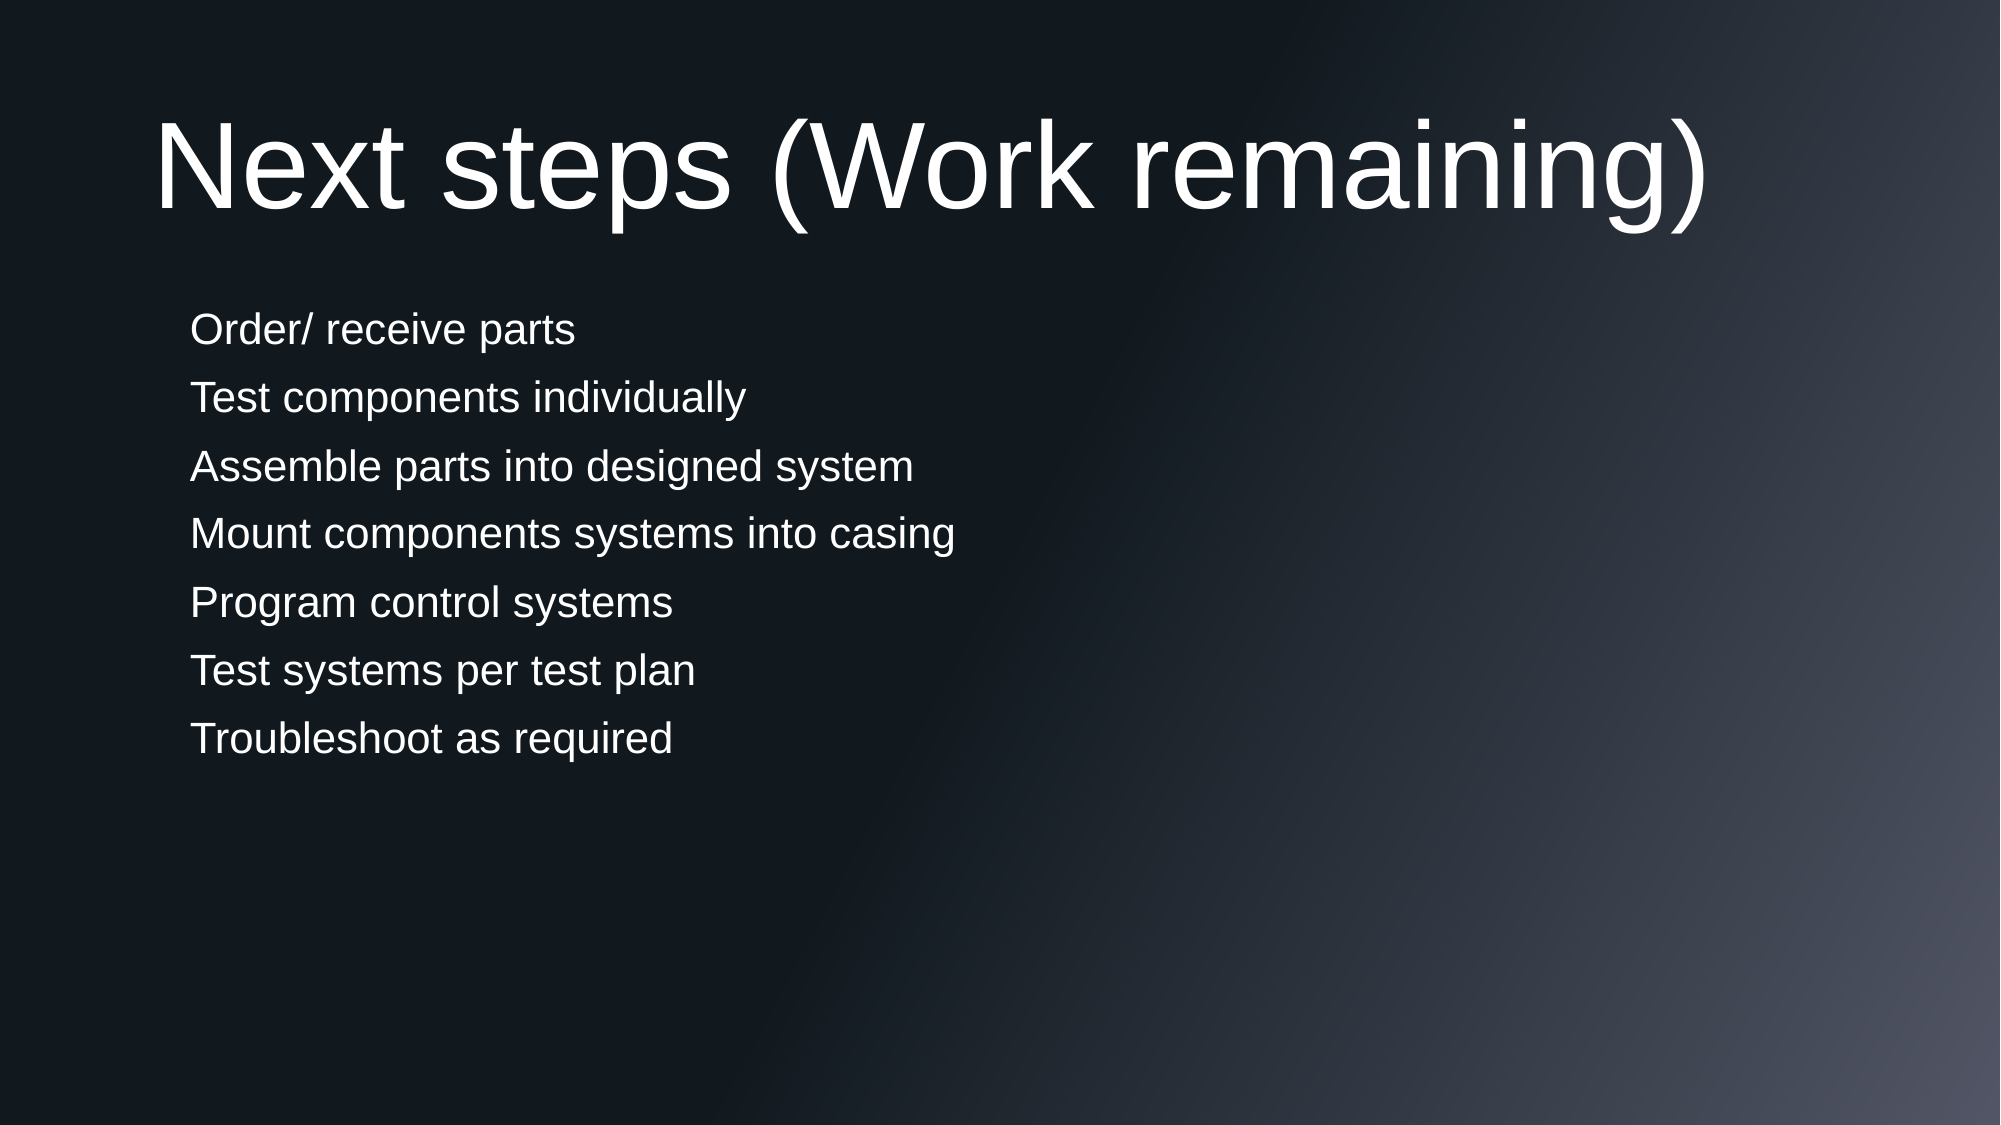

# Next steps (Work remaining)
Order/ receive parts
Test components individually
Assemble parts into designed system
Mount components systems into casing
Program control systems
Test systems per test plan
Troubleshoot as required